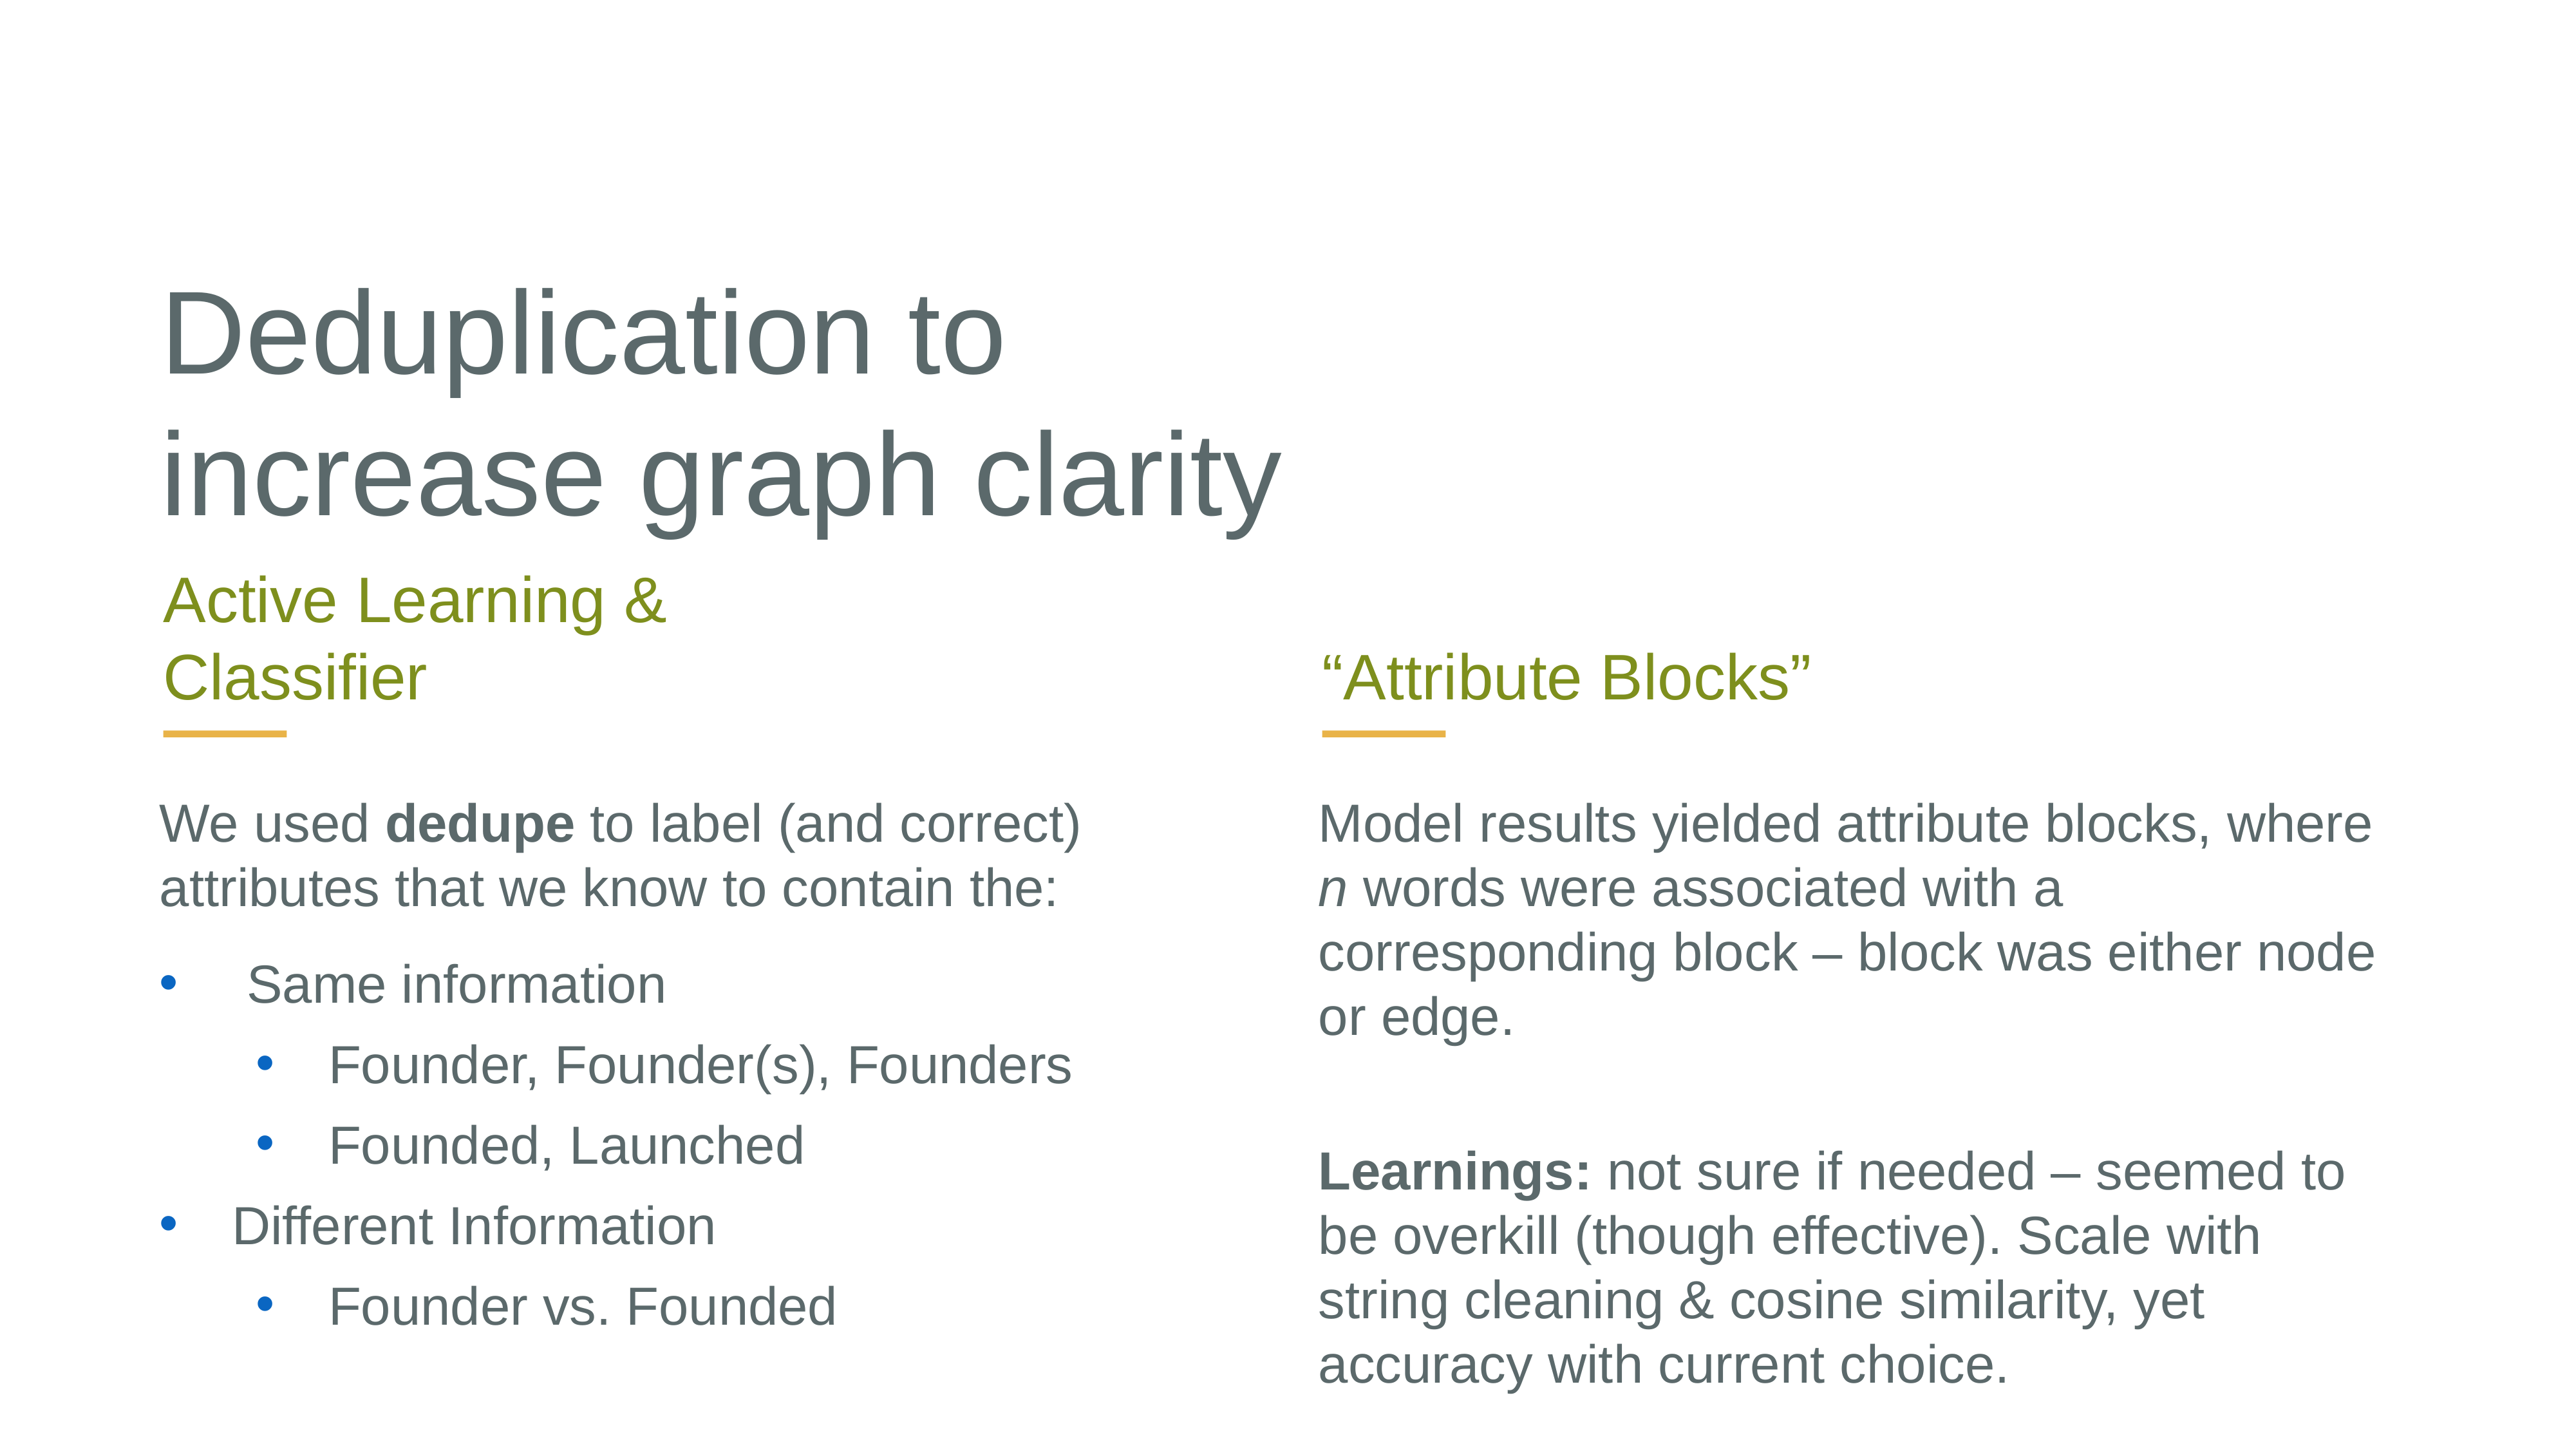

Deduplication to increase graph clarity
Active Learning & Classifier
“Attribute Blocks”

We used dedupe to label (and correct) attributes that we know to contain the:
 Same information
Founder, Founder(s), Founders
Founded, Launched
Different Information
Founder vs. Founded
Model results yielded attribute blocks, where n words were associated with a corresponding block – block was either node or edge.

Learnings: not sure if needed – seemed to be overkill (though effective). Scale with string cleaning & cosine similarity, yet accuracy with current choice.